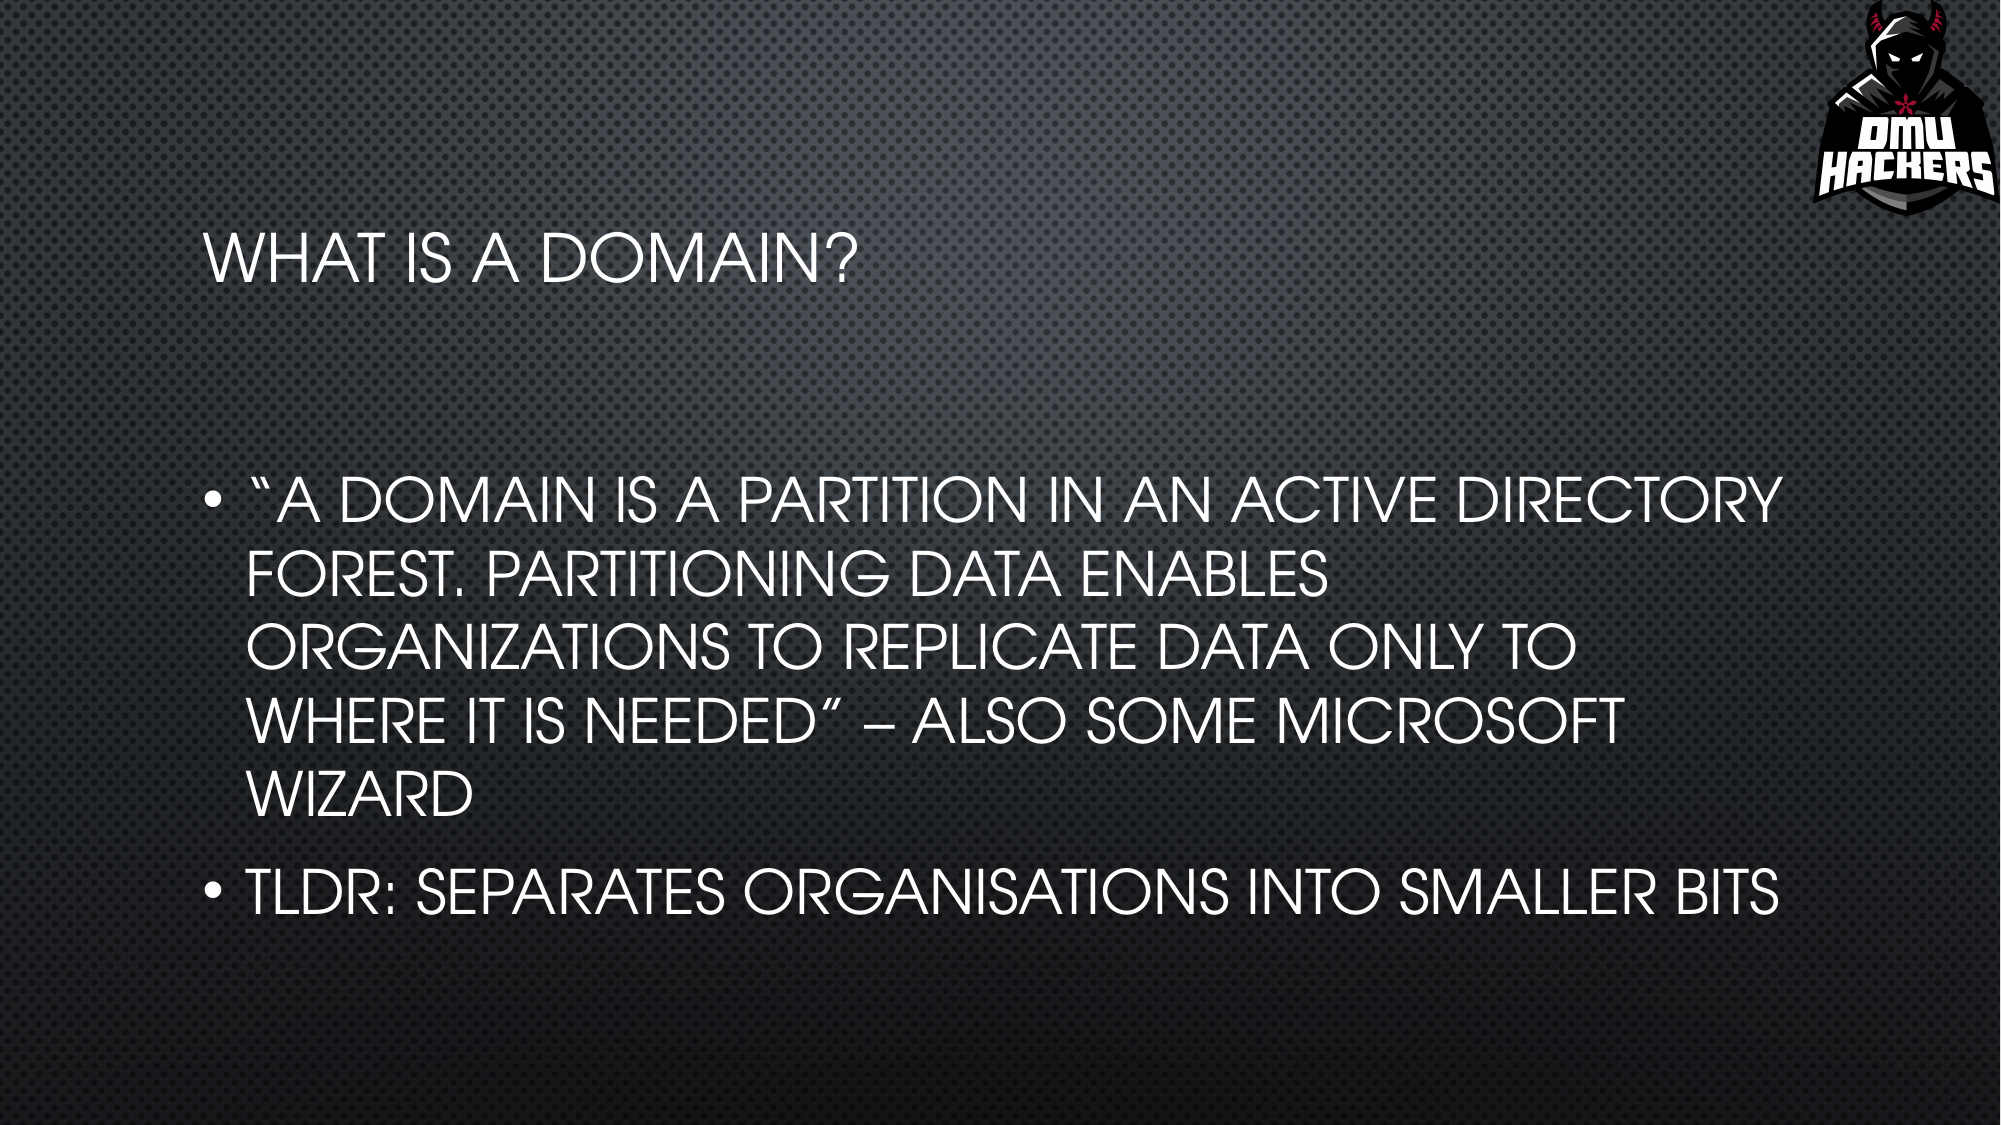

# WHAT IS A DOMAIN?
“A domain is a partition in an Active Directory forest. Partitioning data enables organizations to replicate data only to where it is needed” – also some Microsoft Wizard
TLDR: separates organisations into smaller bits